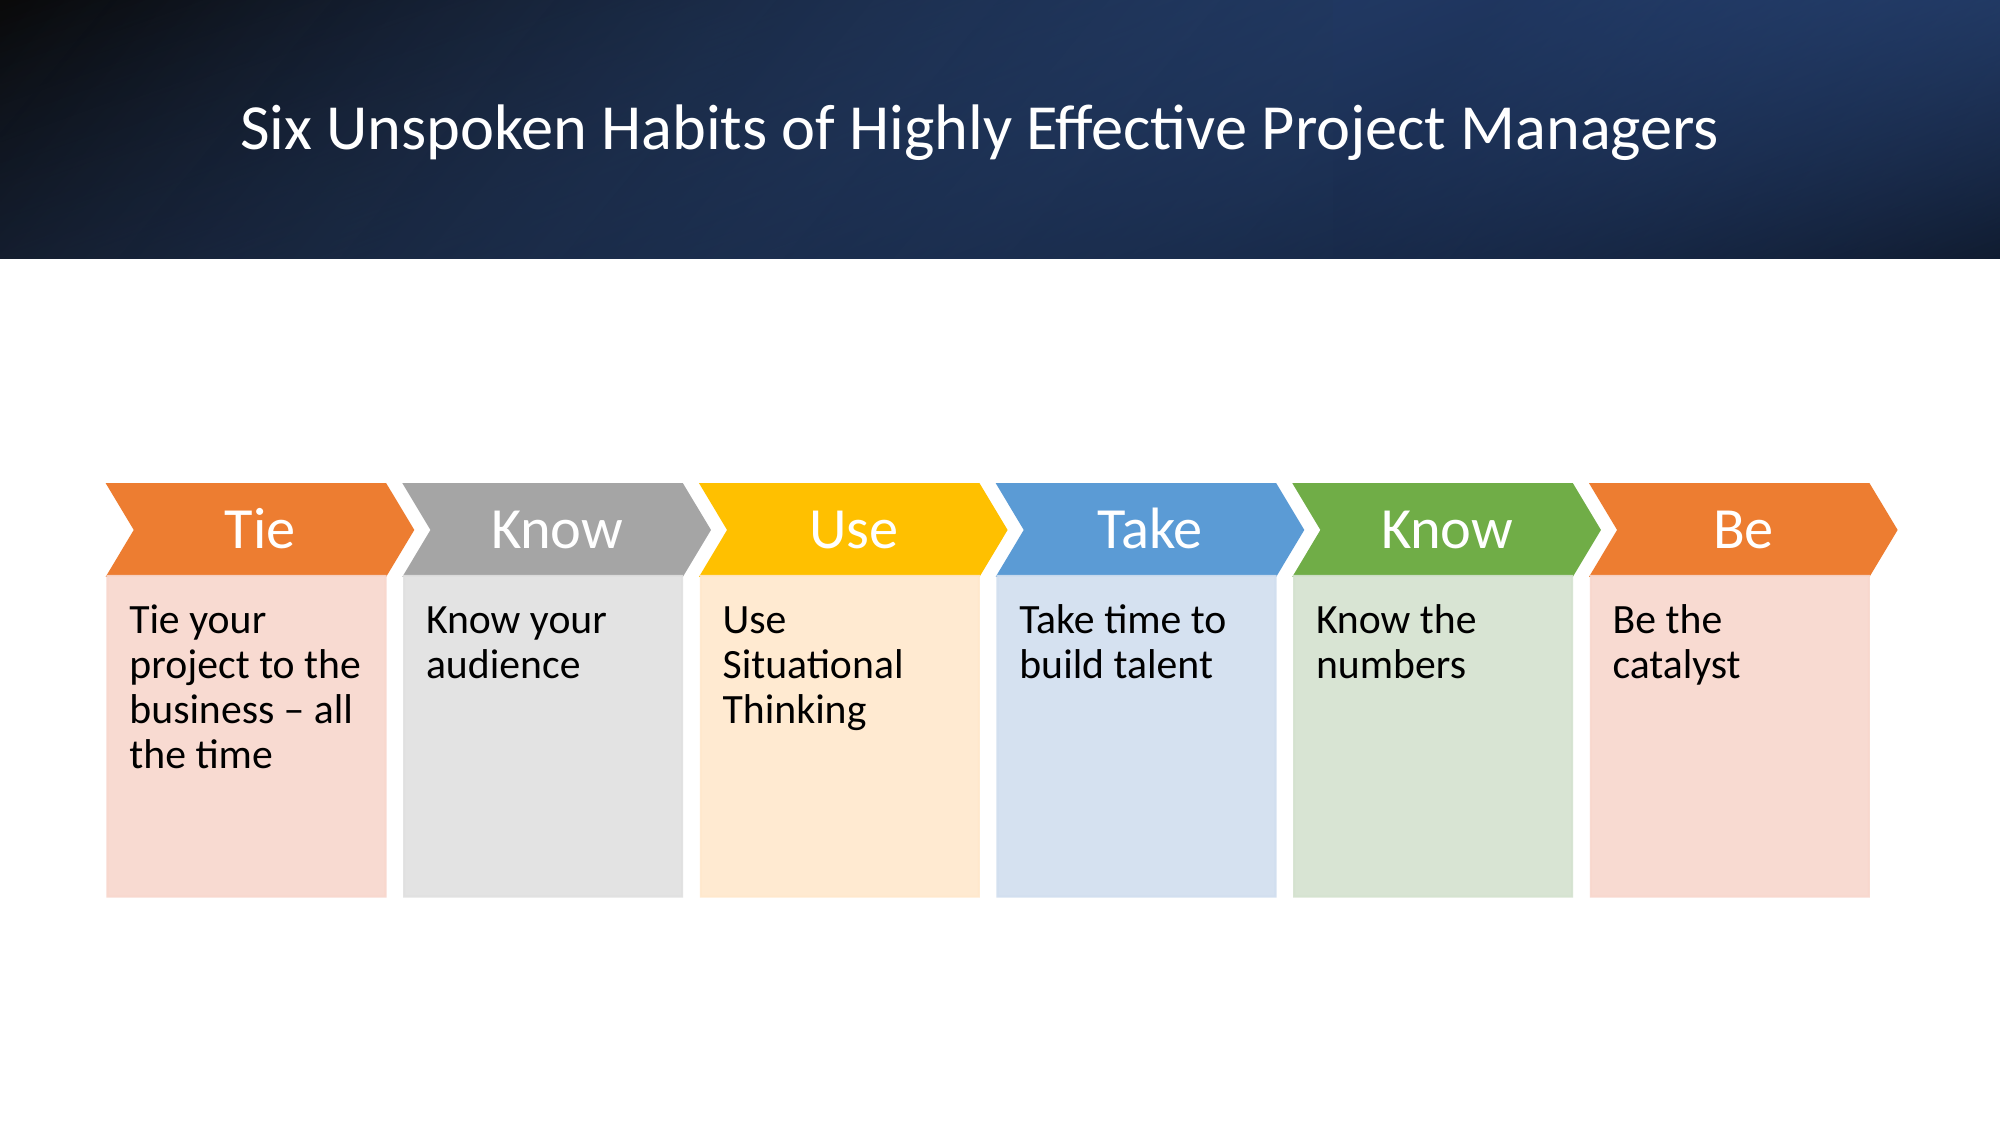

# Six Unspoken Habits of Highly Effective Project Managers
Tie
Tie your project to the business – all the time
Know
Know your audience
Use
Use Situational Thinking
Take
Take time to build talent
Know
Know the numbers
Be
Be the catalyst